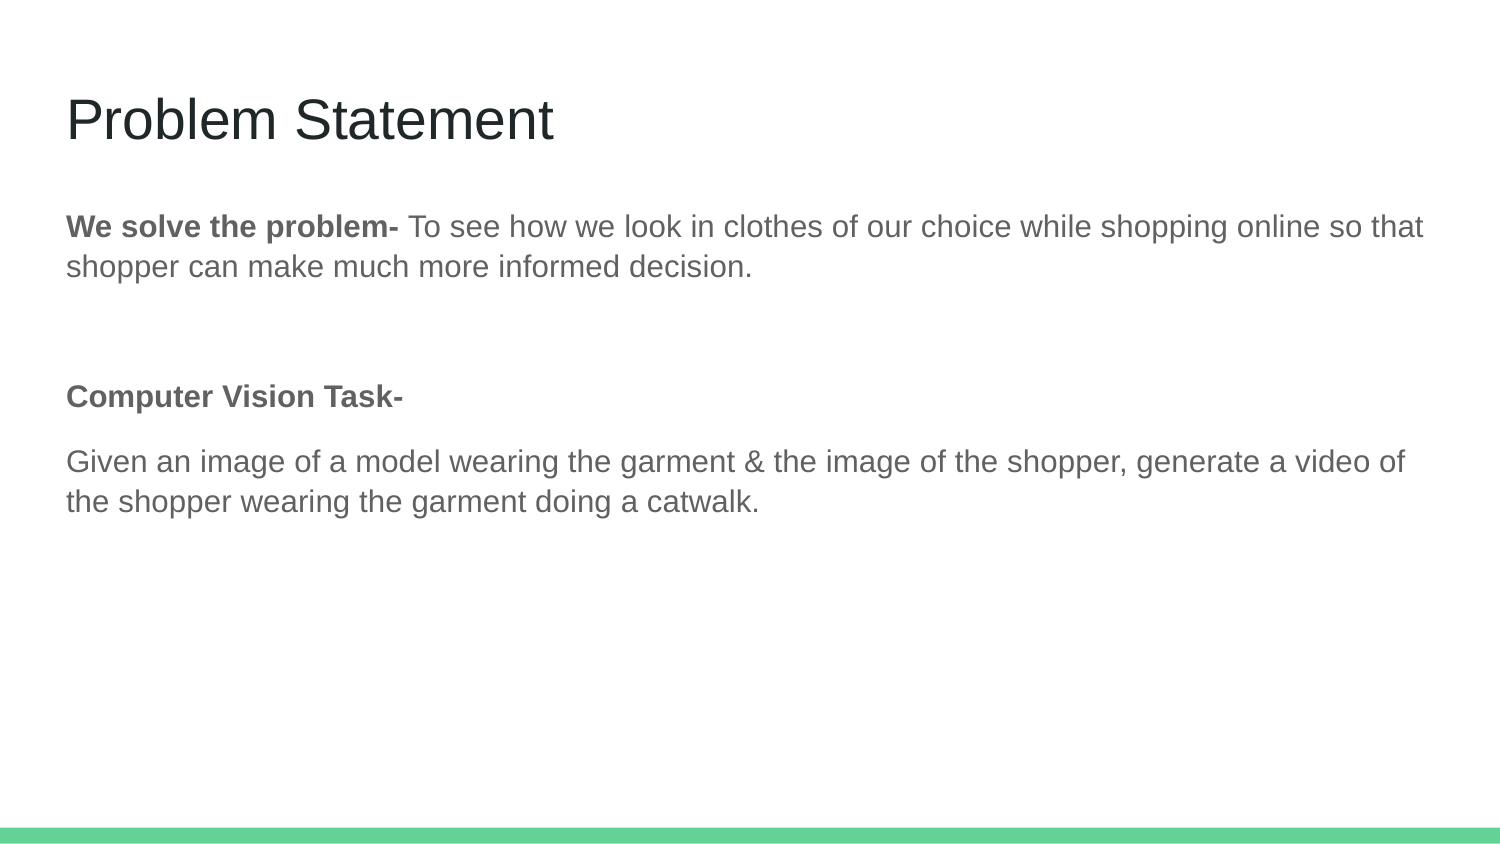

# Problem Statement
We solve the problem- To see how we look in clothes of our choice while shopping online so that shopper can make much more informed decision.

Computer Vision Task-
Given an image of a model wearing the garment & the image of the shopper, generate a video of the shopper wearing the garment doing a catwalk.